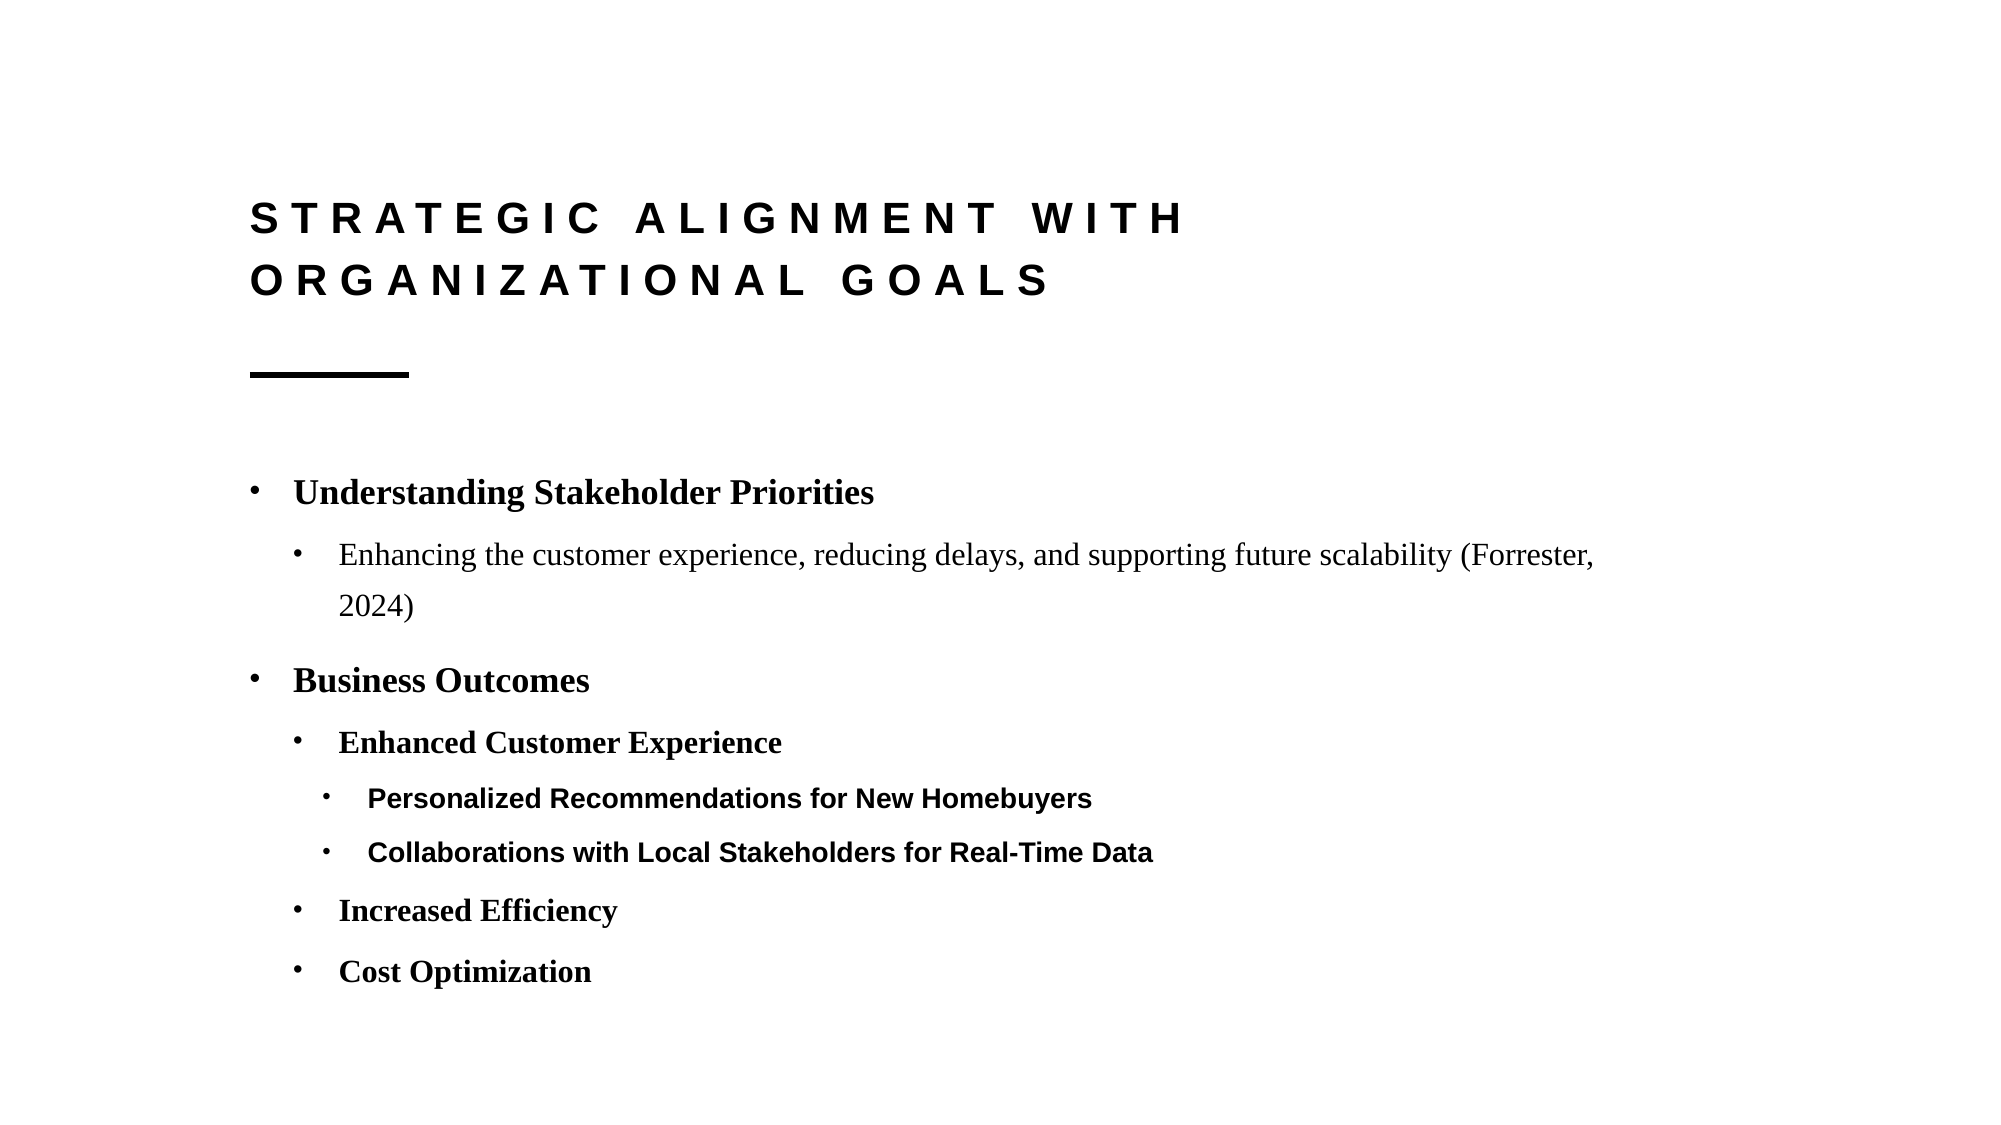

# Strategic Alignment with Organizational Goals
Understanding Stakeholder Priorities
Enhancing the customer experience, reducing delays, and supporting future scalability (Forrester, 2024)
Business Outcomes
Enhanced Customer Experience
Personalized Recommendations for New Homebuyers
Collaborations with Local Stakeholders for Real-Time Data
Increased Efficiency
Cost Optimization